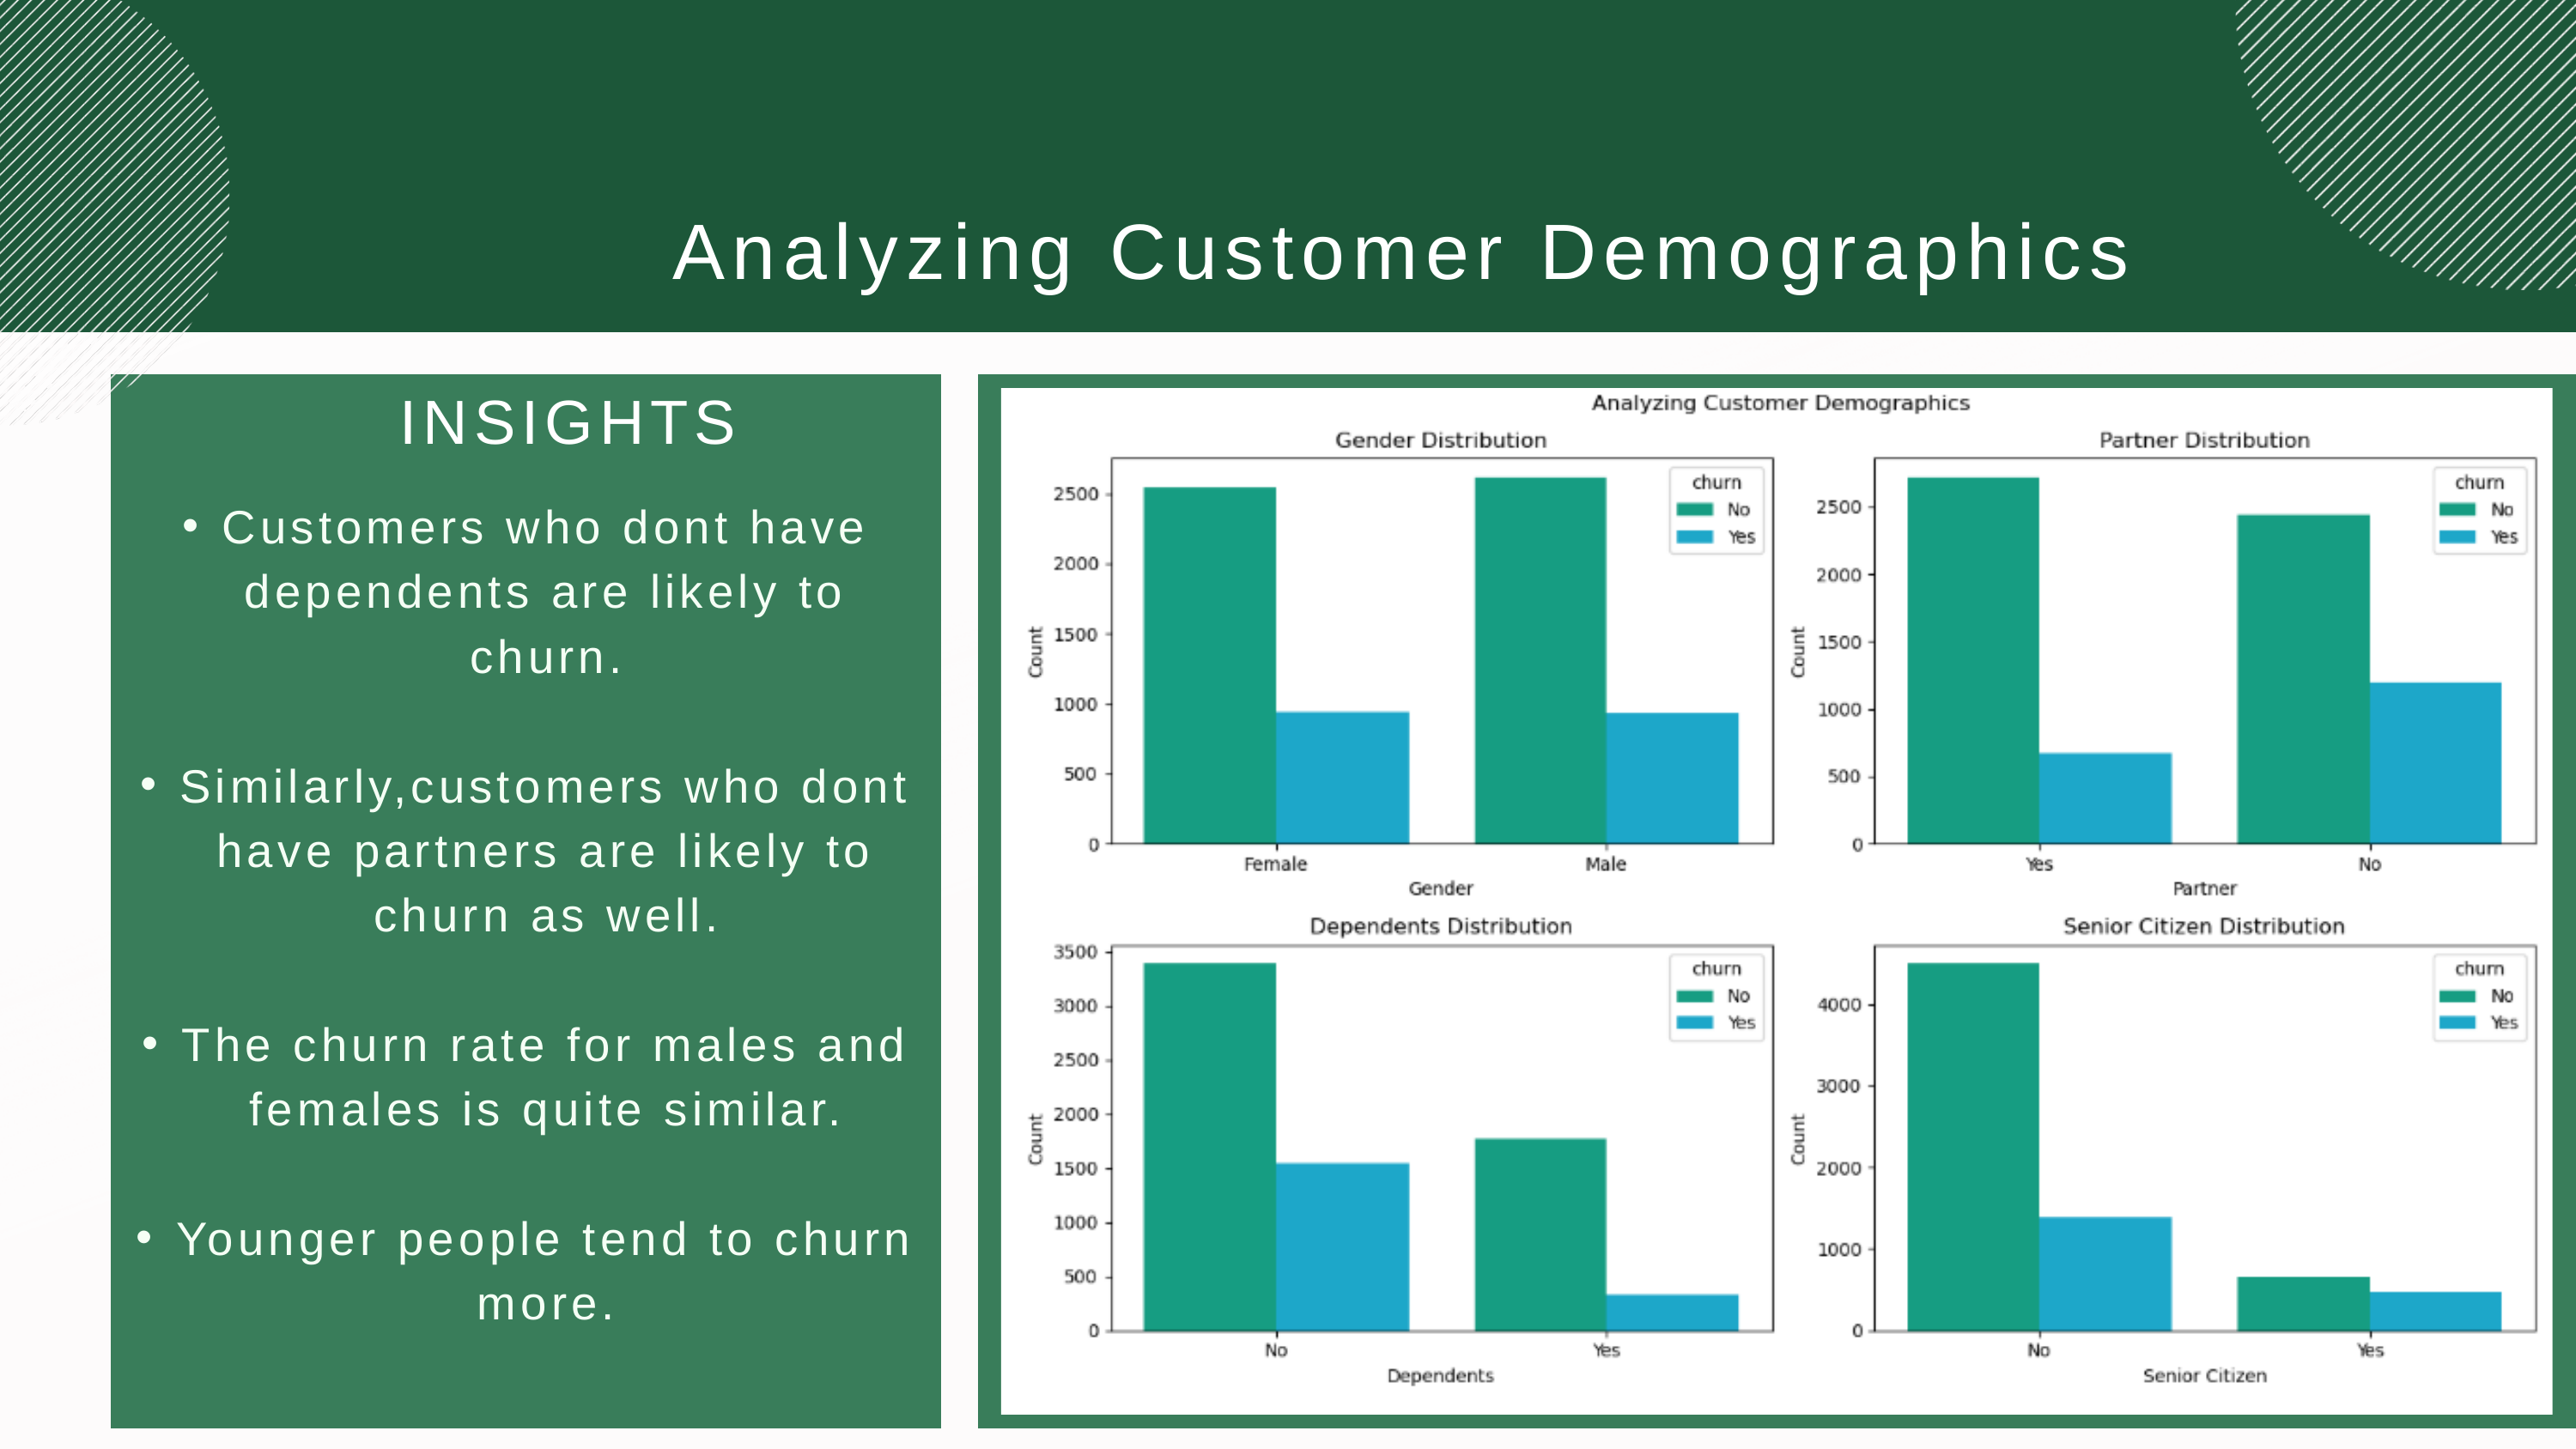

Analyzing Customer Demographics
INSIGHTS

Customers who dont have dependents are likely to churn.

Similarly,customers who dont have partners are likely to churn as well.

The churn rate for males and females is quite similar.

Younger people tend to churn more.